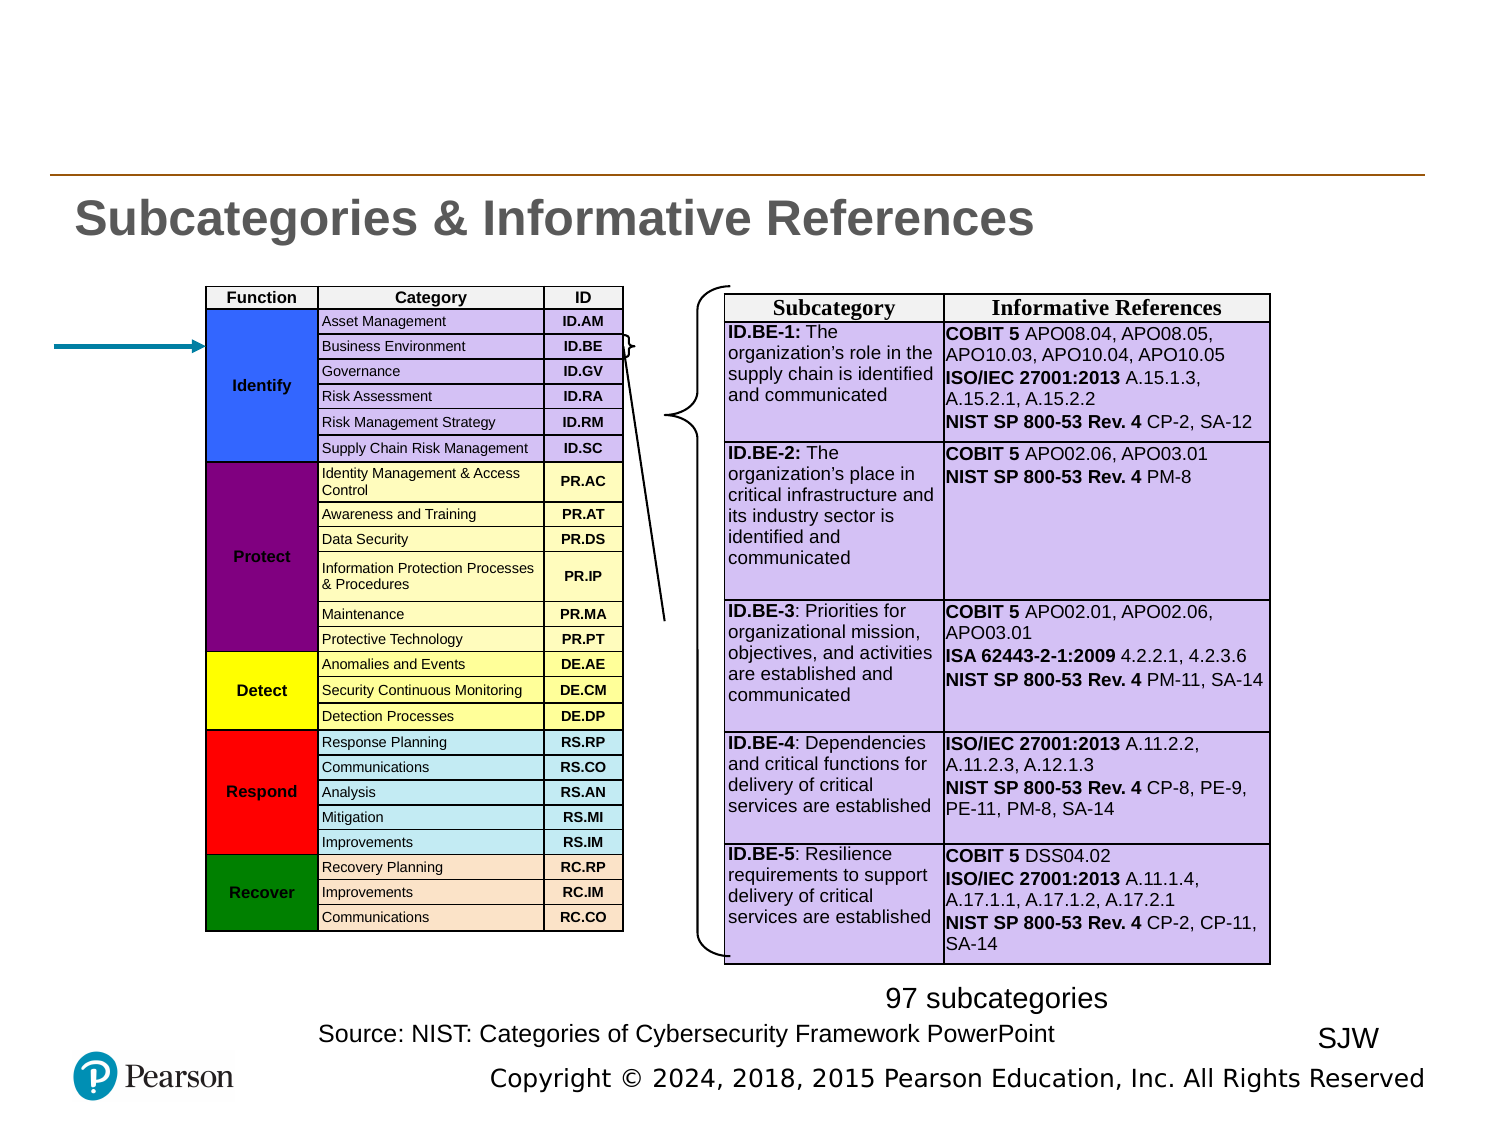

# Subcategories & Informative References

| Function | Category | ID |
| --- | --- | --- |
| Identify | Asset Management | ID.AM |
|  | Business Environment | ID.BE |
|  | Governance | ID.GV |
|  | Risk Assessment | ID.RA |
|  | Risk Management Strategy | ID.RM |
|  | Supply Chain Risk Management | ID.SC |
| Protect | Identity Management & Access Control | PR.AC |
|  | Awareness and Training | PR.AT |
|  | Data Security | PR.DS |
|  | Information Protection Processes & Procedures | PR.IP |
|  | Maintenance | PR.MA |
|  | Protective Technology | PR.PT |
| Detect | Anomalies and Events | DE.AE |
|  | Security Continuous Monitoring | DE.CM |
|  | Detection Processes | DE.DP |
| Respond | Response Planning | RS.RP |
|  | Communications | RS.CO |
|  | Analysis | RS.AN |
|  | Mitigation | RS.MI |
|  | Improvements | RS.IM |
| Recover | Recovery Planning | RC.RP |
|  | Improvements | RC.IM |
|  | Communications | RC.CO |
| Subcategory | Informative References |
| --- | --- |
| ID.BE-1: The organization’s role in the supply chain is identified and communicated | COBIT 5 APO08.04, APO08.05, APO10.03, APO10.04, APO10.05 ISO/IEC 27001:2013 A.15.1.3, A.15.2.1, A.15.2.2 NIST SP 800-53 Rev. 4 CP-2, SA-12 |
| ID.BE-2: The organization’s place in critical infrastructure and its industry sector is identified and communicated | COBIT 5 APO02.06, APO03.01 NIST SP 800-53 Rev. 4 PM-8 |
| ID.BE-3: Priorities for organizational mission, objectives, and activities are established and communicated | COBIT 5 APO02.01, APO02.06, APO03.01 ISA 62443-2-1:2009 4.2.2.1, 4.2.3.6 NIST SP 800-53 Rev. 4 PM-11, SA-14 |
| ID.BE-4: Dependencies and critical functions for delivery of critical services are established | ISO/IEC 27001:2013 A.11.2.2, A.11.2.3, A.12.1.3 NIST SP 800-53 Rev. 4 CP-8, PE-9, PE-11, PM-8, SA-14 |
| ID.BE-5: Resilience requirements to support delivery of critical services are established | COBIT 5 DSS04.02 ISO/IEC 27001:2013 A.11.1.4, A.17.1.1, A.17.1.2, A.17.2.1 NIST SP 800-53 Rev. 4 CP-2, CP-11, SA-14 |

97 subcategories
Source: NIST: Categories of Cybersecurity Framework PowerPoint
SJW